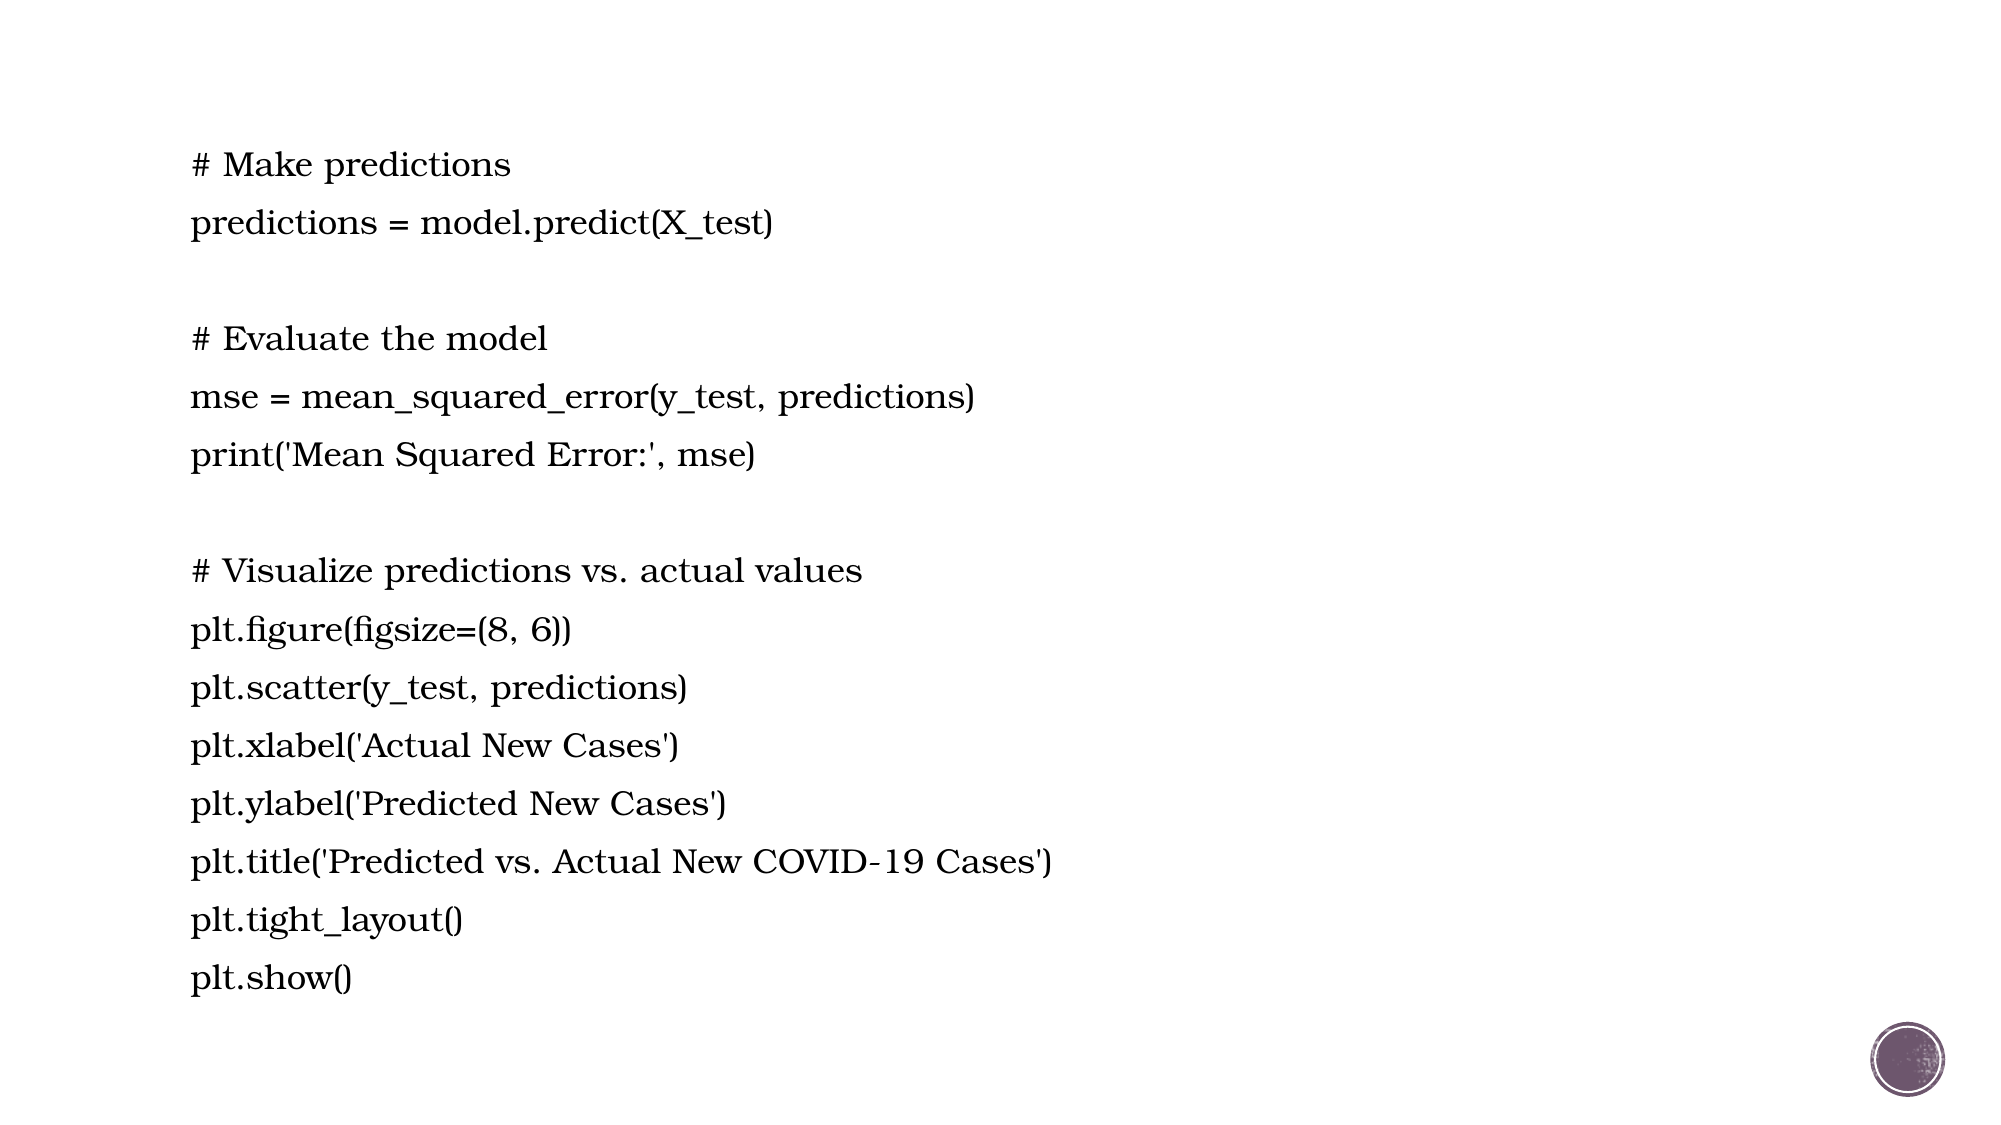

# Make predictions
predictions = model.predict(X_test)

# Evaluate the model
mse = mean_squared_error(y_test, predictions)
print('Mean Squared Error:', mse)

# Visualize predictions vs. actual values
plt.figure(figsize=(8, 6))
plt.scatter(y_test, predictions)
plt.xlabel('Actual New Cases')
plt.ylabel('Predicted New Cases')
plt.title('Predicted vs. Actual New COVID-19 Cases')
plt.tight_layout()
plt.show()